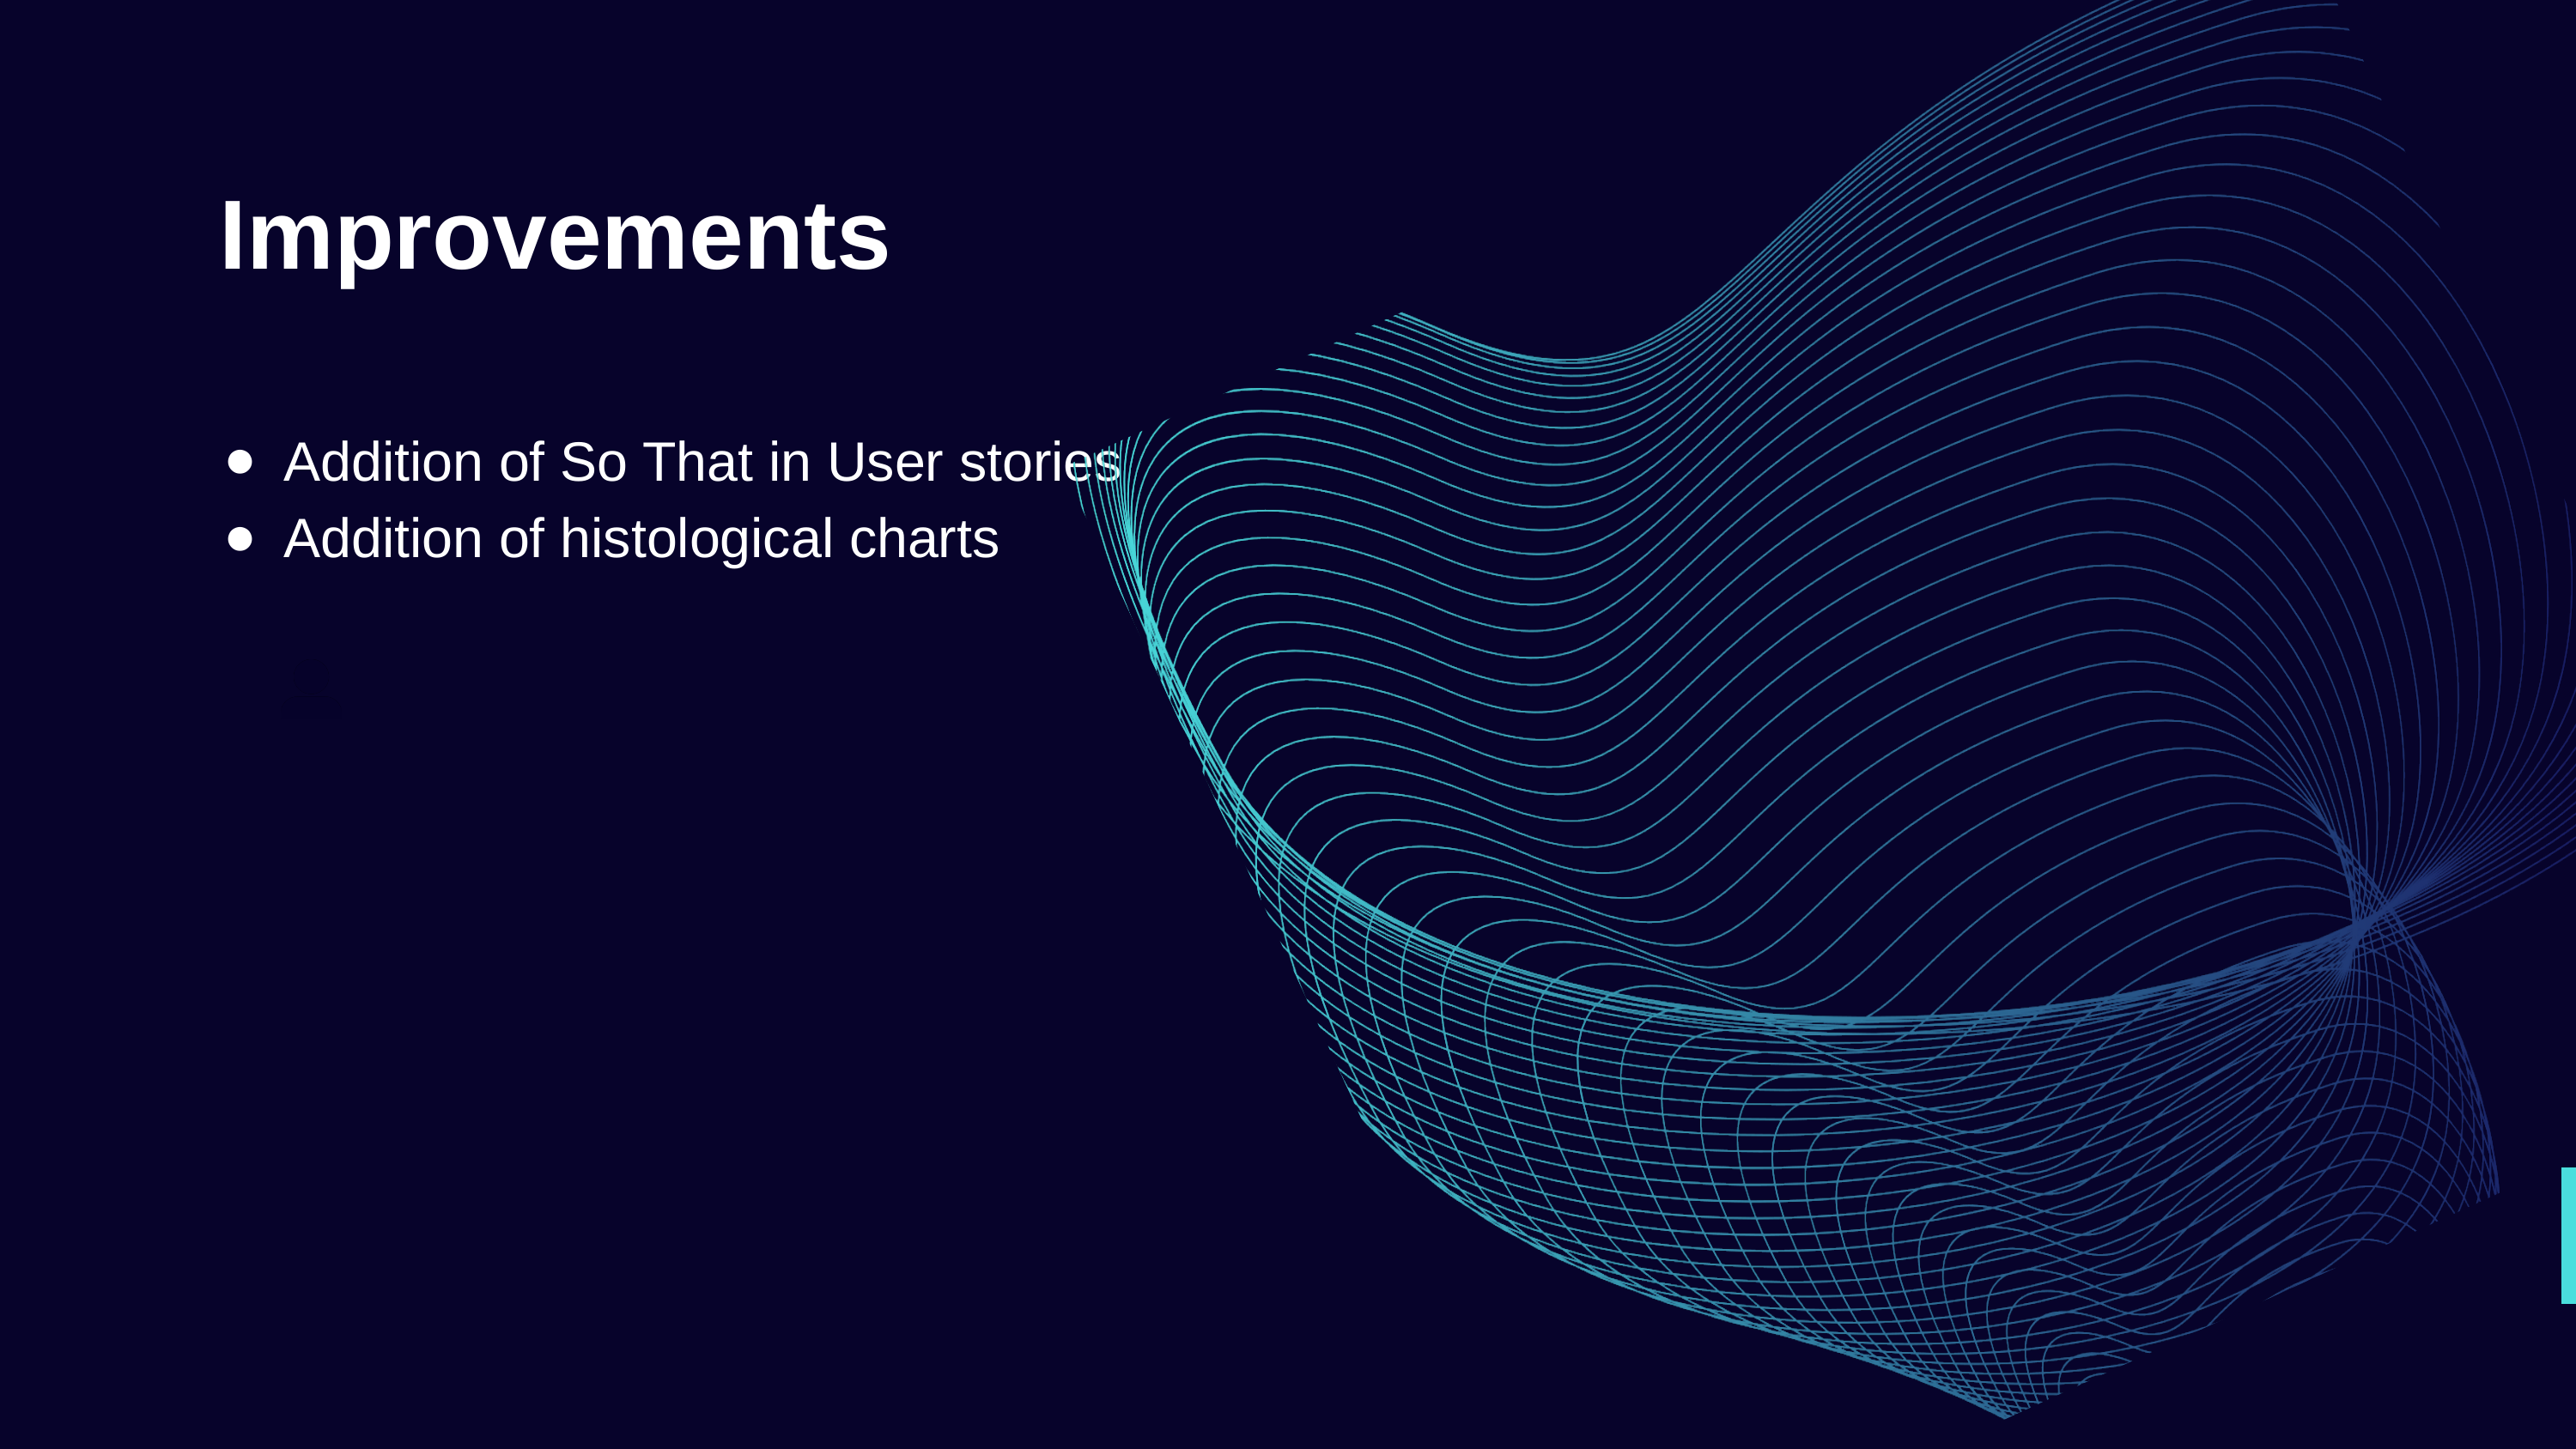

Improvements

Addition of So That in User stories
Addition of histological charts

120+